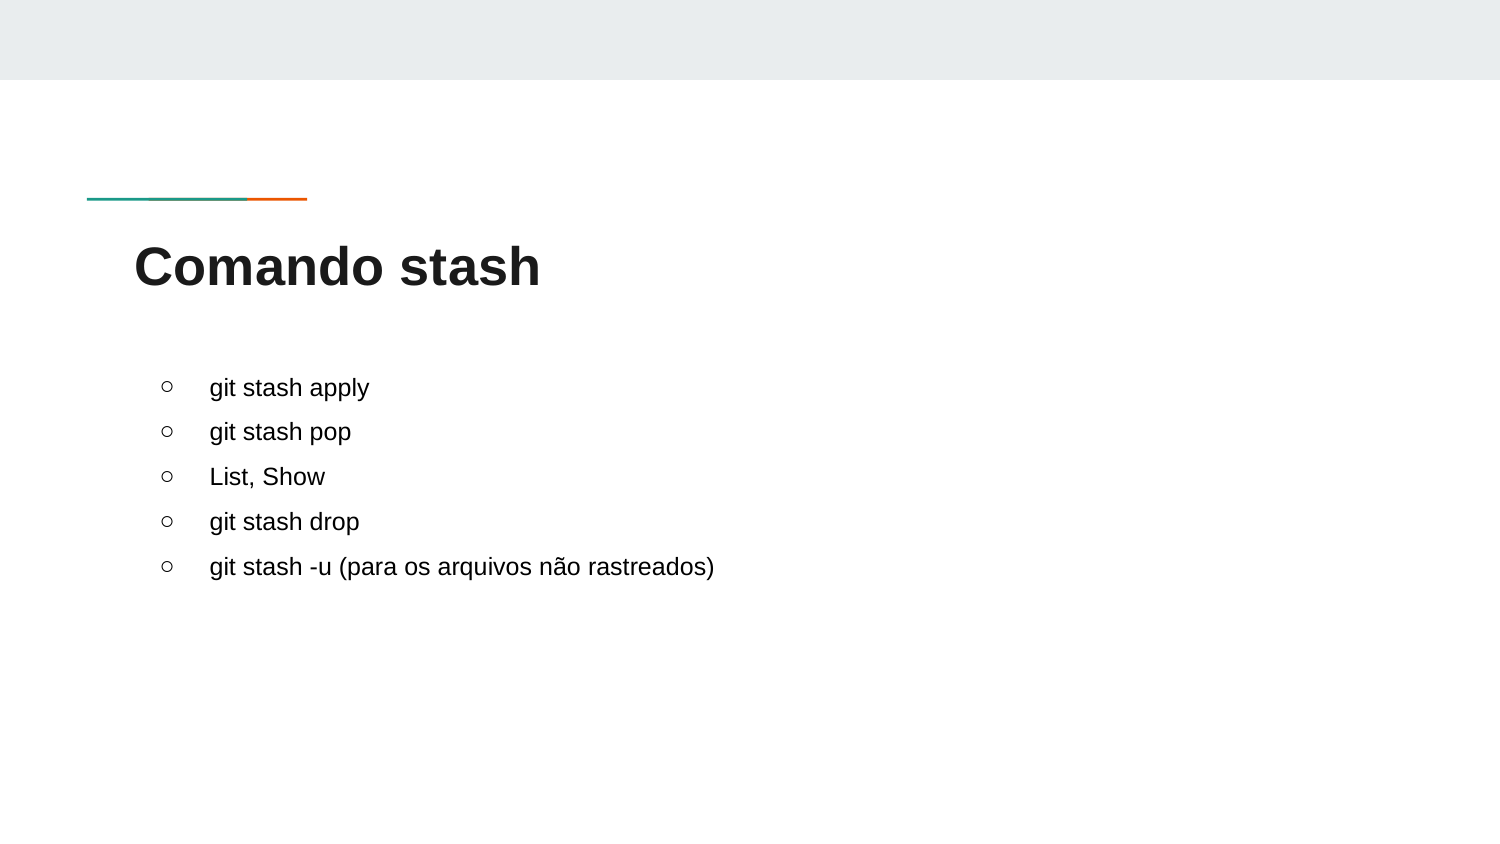

# Comando stash
git stash apply
git stash pop
List, Show
git stash drop
git stash -u (para os arquivos não rastreados)